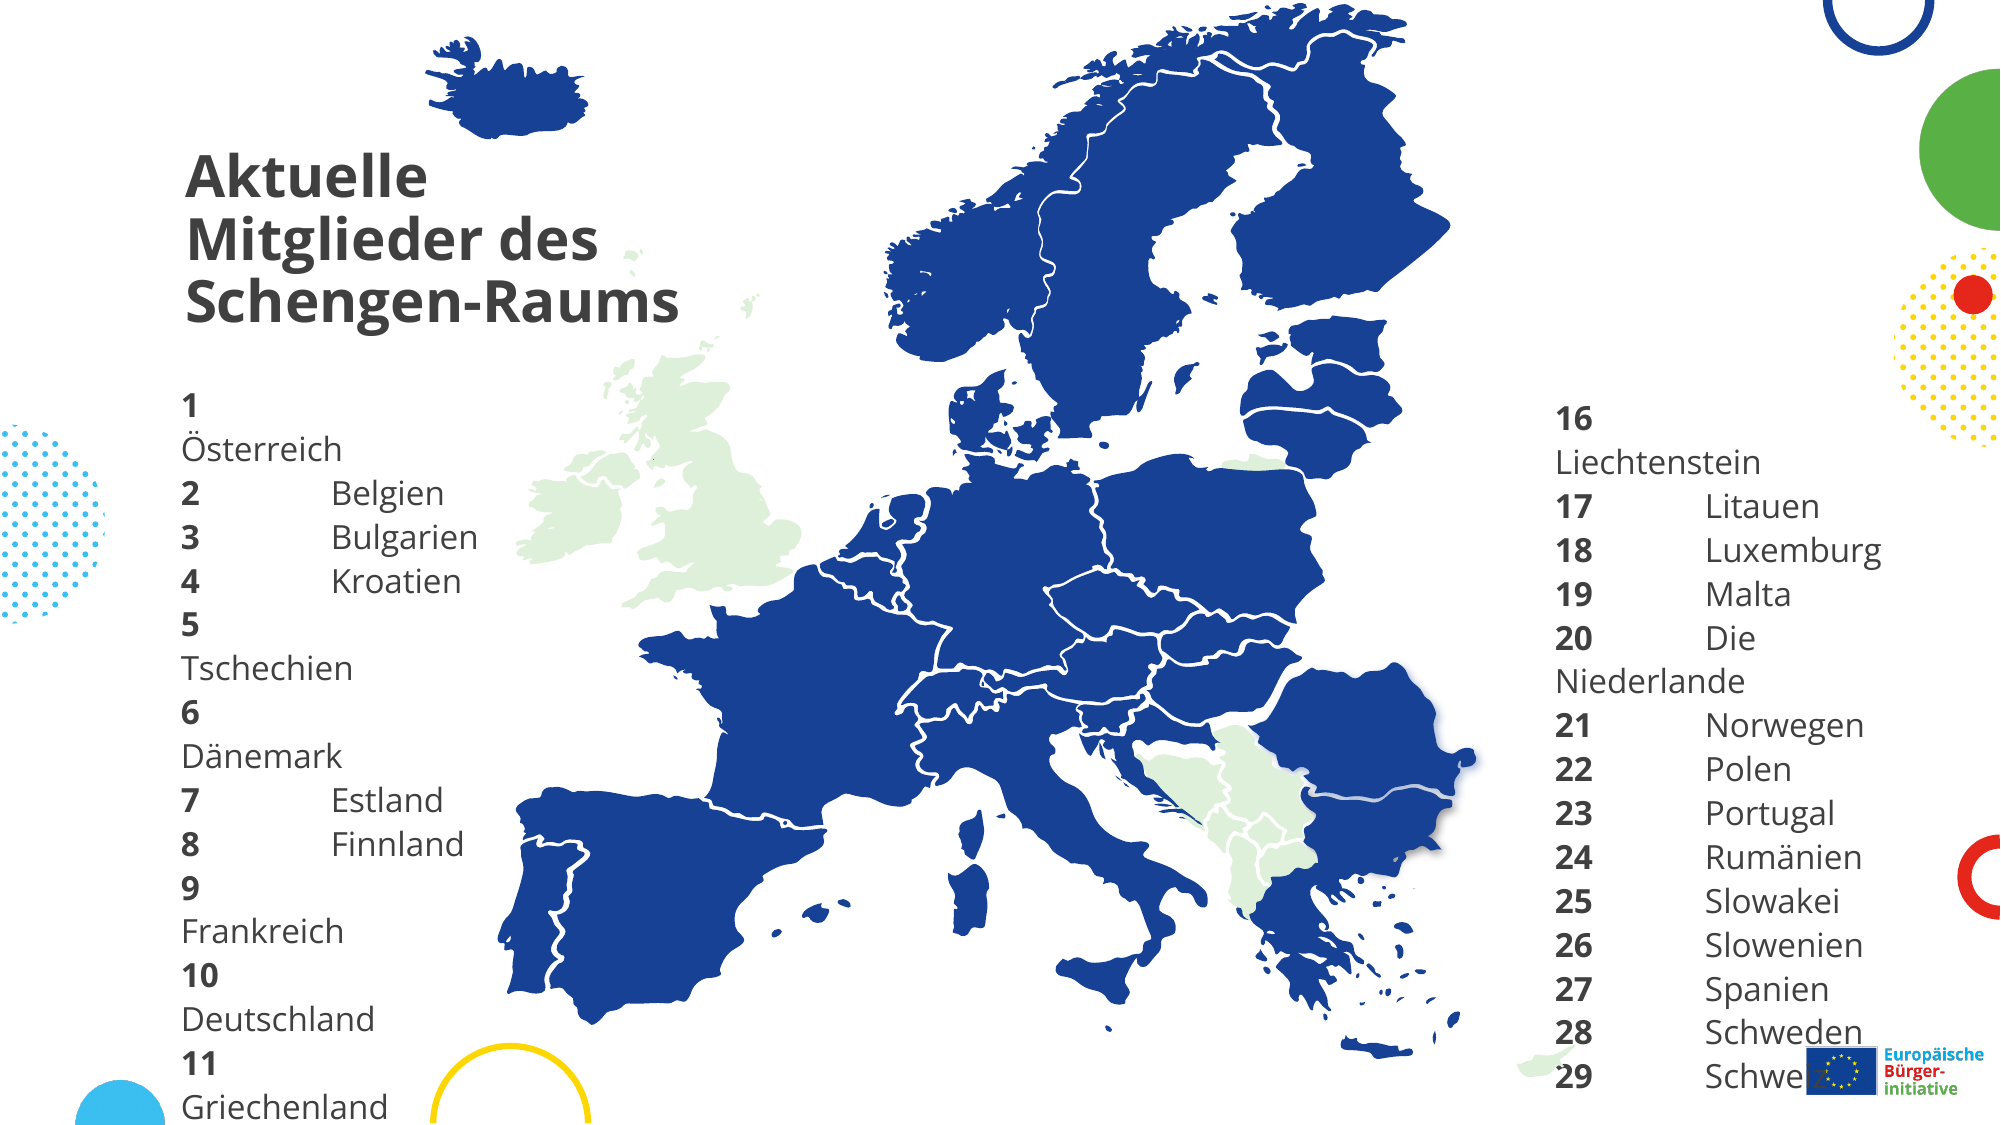

13
8
21
28
7
15
6
17
20
22
10
2
5
18
25
1
16
12
29
9
26
4
14
27
23
11
19
# Aktuelle Mitglieder des Schengen-Raums

1	Österreich
2	Belgien
3	Bulgarien
4	Kroatien
5	Tschechien
6	Dänemark
7	Estland
8	Finnland
9	Frankreich
10	Deutschland
11	Griechenland
12	Ungarn
13	Island
14	Italien
15	Lettland

16	Liechtenstein
17	Litauen
18	Luxemburg
19	Malta
20	Die Niederlande
21	Norwegen
22	Polen
23	Portugal
24	Rumänien
25	Slowakei
26	Slowenien
27	Spanien
28	Schweden
29	Schweiz

24
3